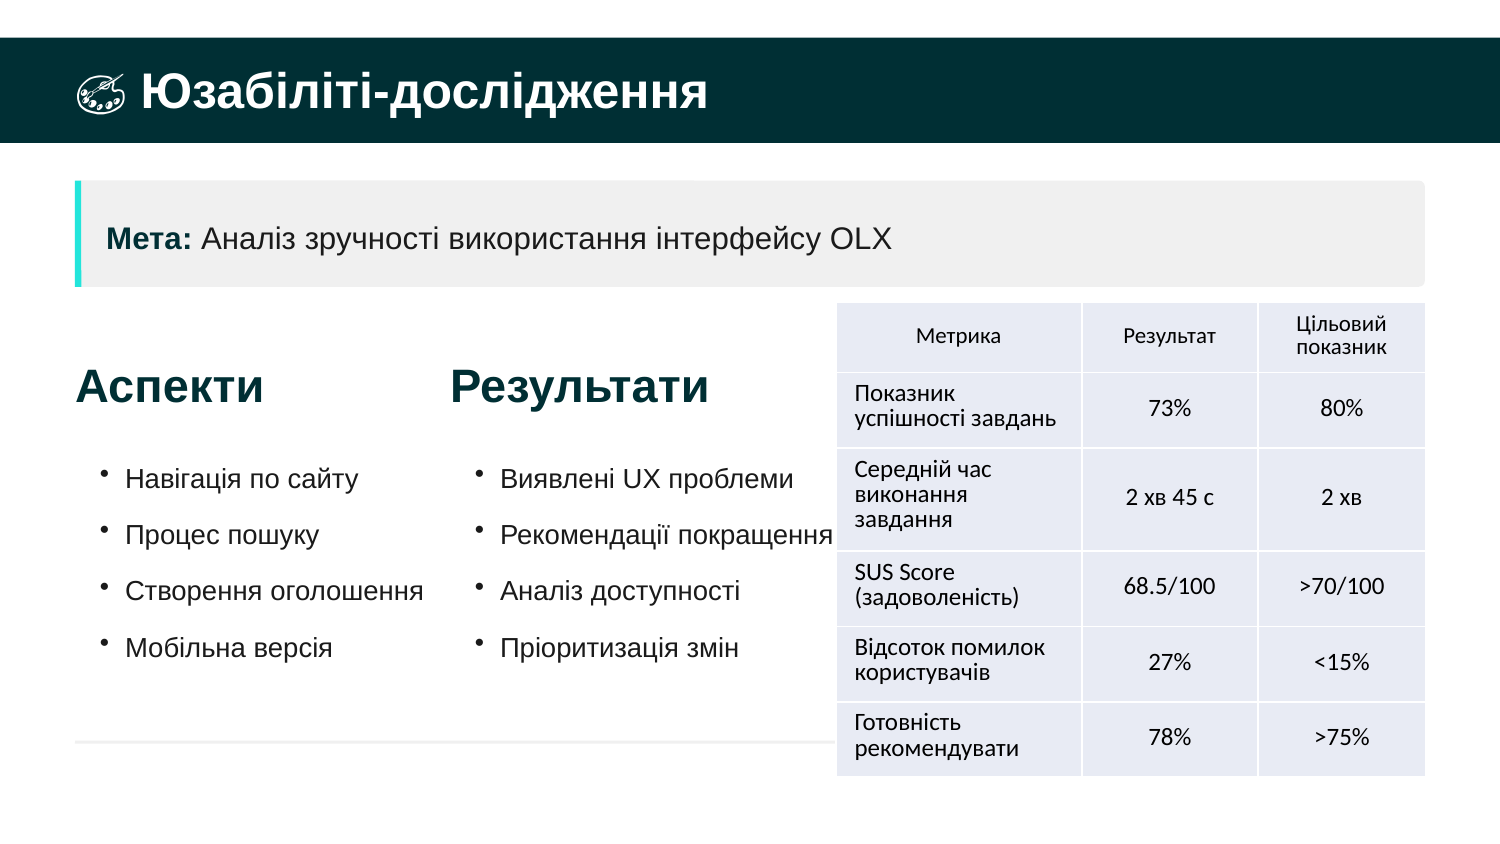

🎨 Юзабіліті-дослідження

Мета: Аналіз зручності використання інтерфейсу OLX
| Метрика | Результат | Цільовий показник |
| --- | --- | --- |
| Показник успішності завдань | 73% | 80% |
| Середній час виконання завдання | 2 хв 45 с | 2 хв |
| SUS Score (задоволеність) | 68.5/100 | >70/100 |
| Відсоток помилок користувачів | 27% | <15% |
| Готовність рекомендувати | 78% | >75% |
Аспекти
Результати
Навігація по сайту
Процес пошуку
Створення оголошення
Мобільна версія
Виявлені UX проблеми
Рекомендації покращення
Аналіз доступності
Пріоритизація змін